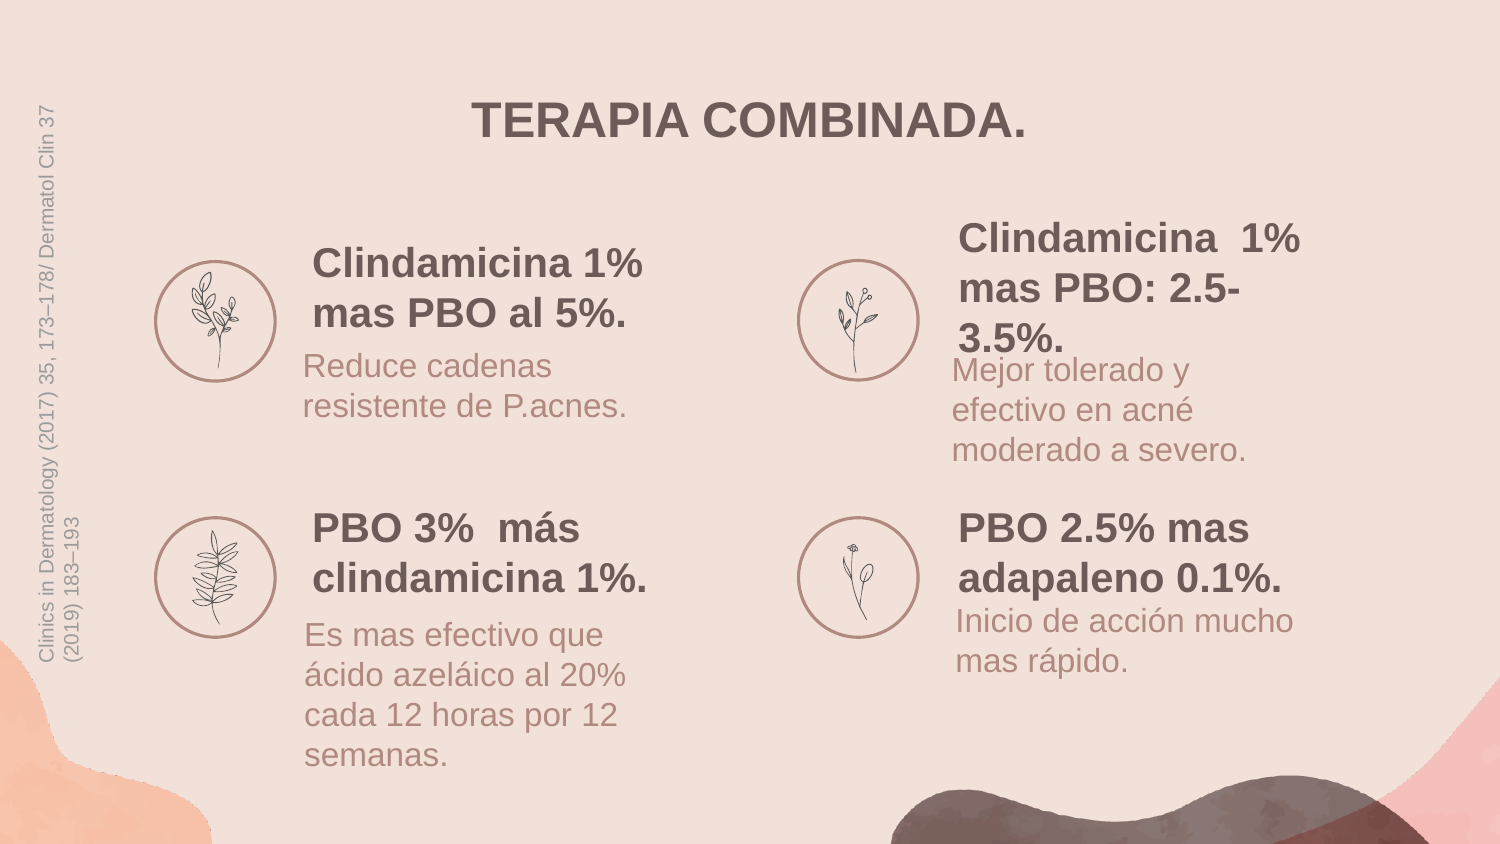

# TERAPIA COMBINADA.
Clindamicina 1% mas PBO al 5%.
Clindamicina  1% mas PBO: 2.5-3.5%.

Reduce cadenas resistente de P.acnes.
Clinics in Dermatology (2017) 35, 173–178/ Dermatol Clin 37 (2019) 183–193
Mejor tolerado y
efectivo en acné
moderado a severo.
PBO 2.5% mas adapaleno 0.1%.
PBO 3%  más clindamicina 1%.

Inicio de acción mucho mas rápido.
Es mas efectivo que
ácido azeláico al 20%
cada 12 horas por 12
semanas.